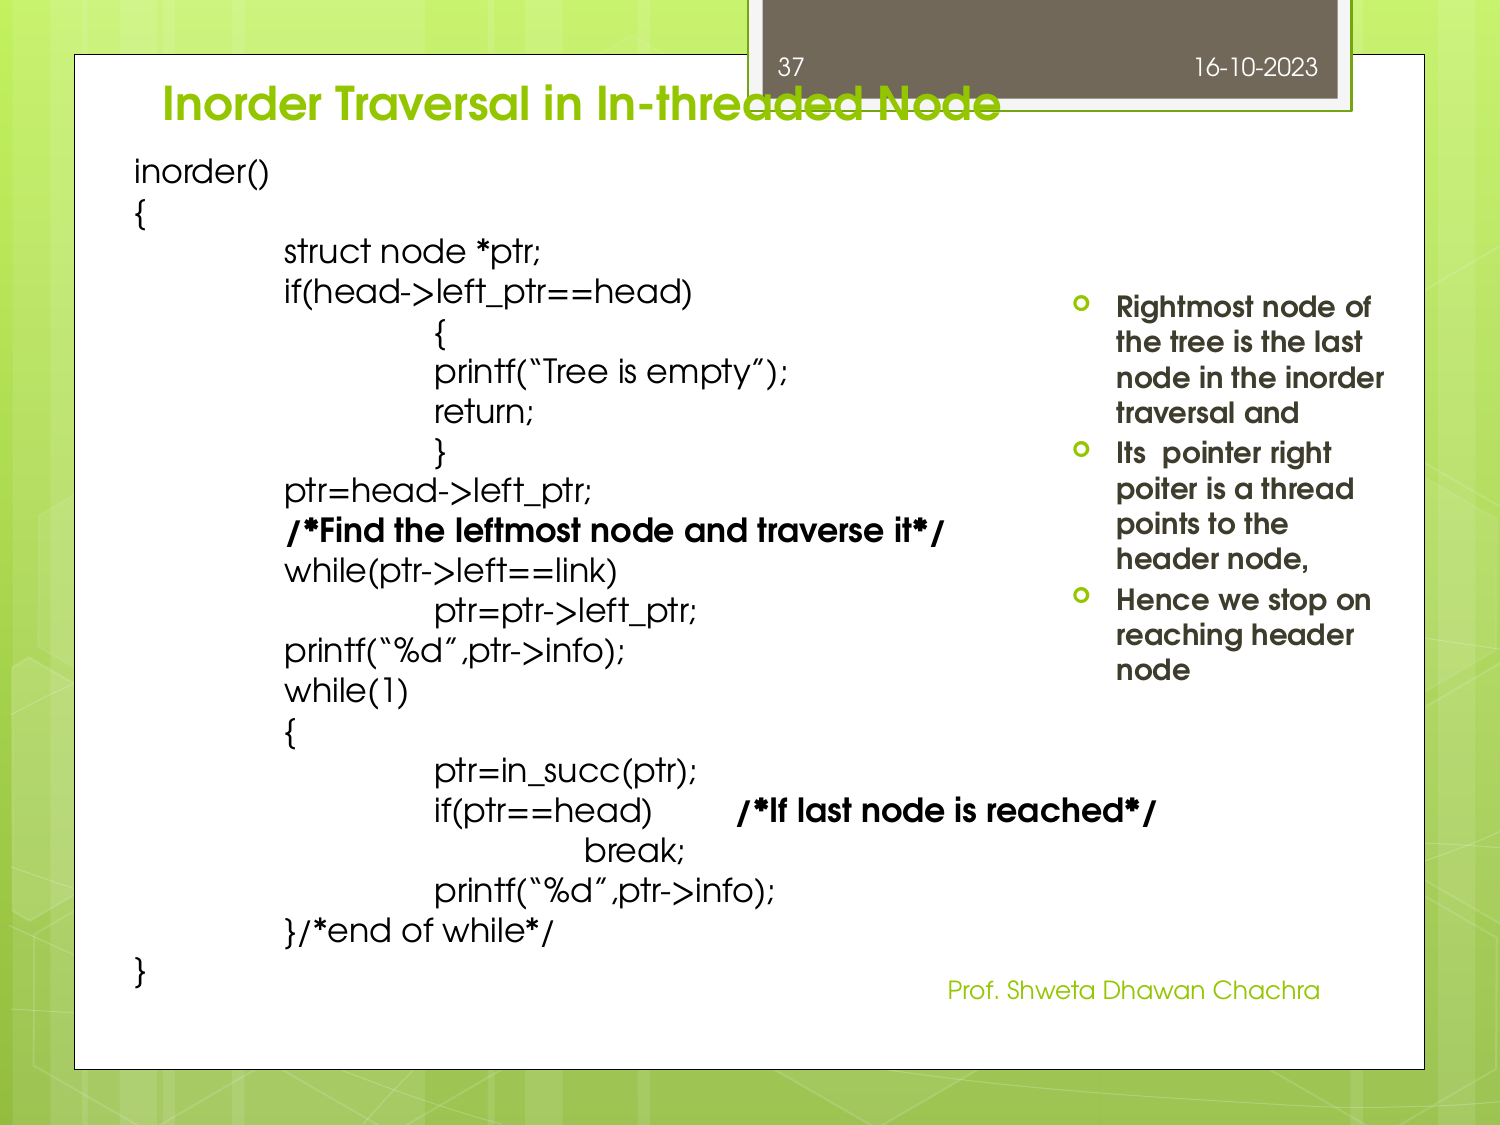

37
16-10-2023
# Inorder Traversal in In-threaded Node
inorder()
{
	struct node *ptr;
	if(head->left_ptr==head)
		{
		printf(“Tree is empty”);
		return;
		}
	ptr=head->left_ptr;
	/*Find the leftmost node and traverse it*/
	while(ptr->left==link)
		ptr=ptr->left_ptr;
	printf(“%d”,ptr->info);
	while(1)
	{
		ptr=in_succ(ptr);
		if(ptr==head)	/*If last node is reached*/
			break;
		printf(“%d”,ptr->info);
	}/*end of while*/
}
Rightmost node of the tree is the last node in the inorder traversal and
Its  pointer right poiter is a thread points to the header node,
Hence we stop on reaching header node

Prof. Shweta Dhawan Chachra